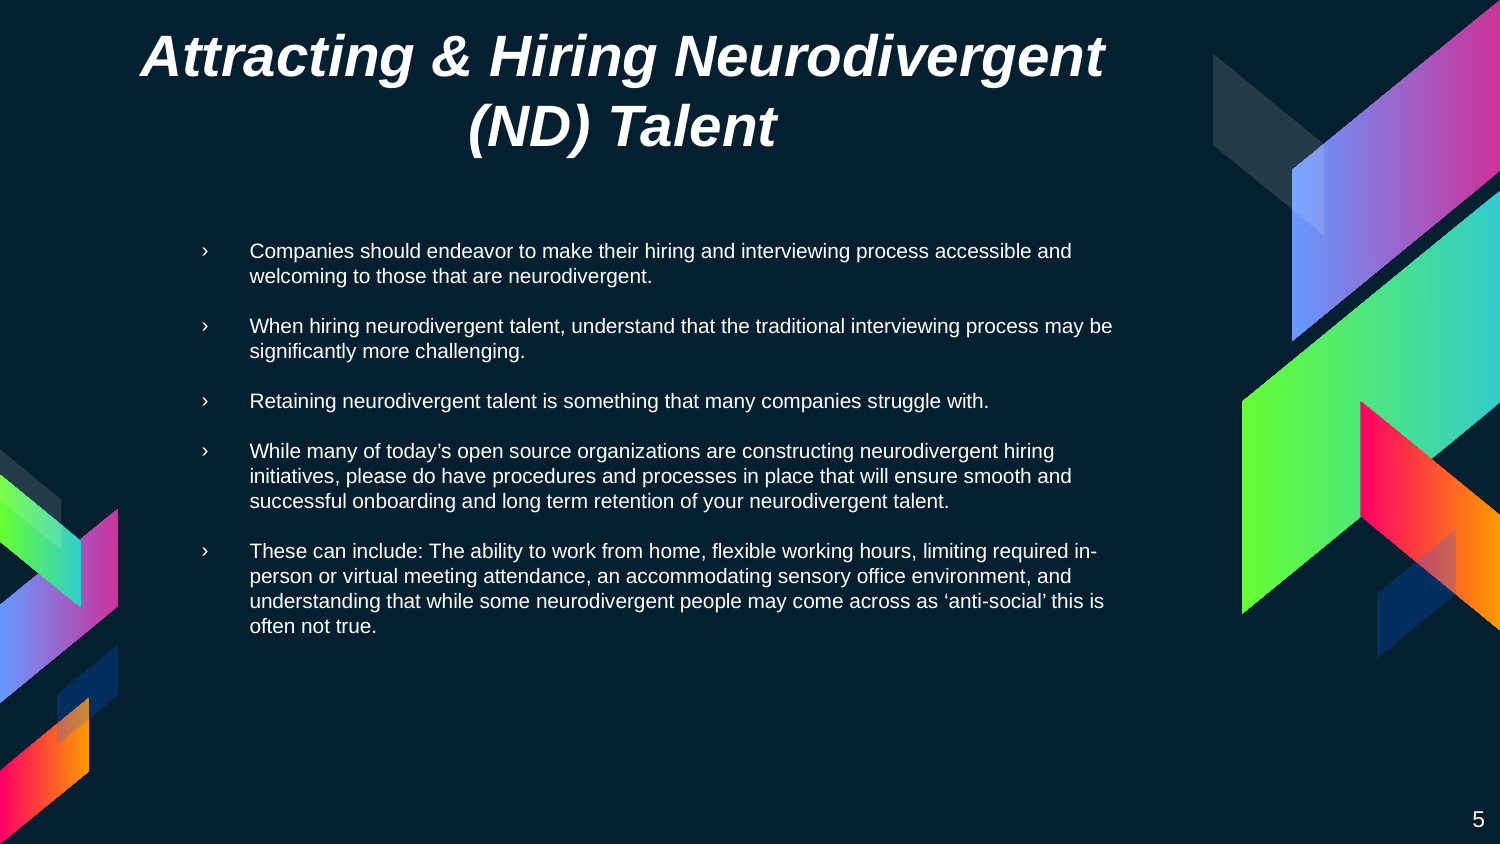

# Attracting & Hiring Neurodivergent (ND) Talent
Companies should endeavor to make their hiring and interviewing process accessible and welcoming to those that are neurodivergent.
When hiring neurodivergent talent, understand that the traditional interviewing process may be significantly more challenging.
Retaining neurodivergent talent is something that many companies struggle with.
While many of today’s open source organizations are constructing neurodivergent hiring initiatives, please do have procedures and processes in place that will ensure smooth and successful onboarding and long term retention of your neurodivergent talent.
These can include: The ability to work from home, flexible working hours, limiting required in-person or virtual meeting attendance, an accommodating sensory office environment, and understanding that while some neurodivergent people may come across as ‘anti-social’ this is often not true.
5